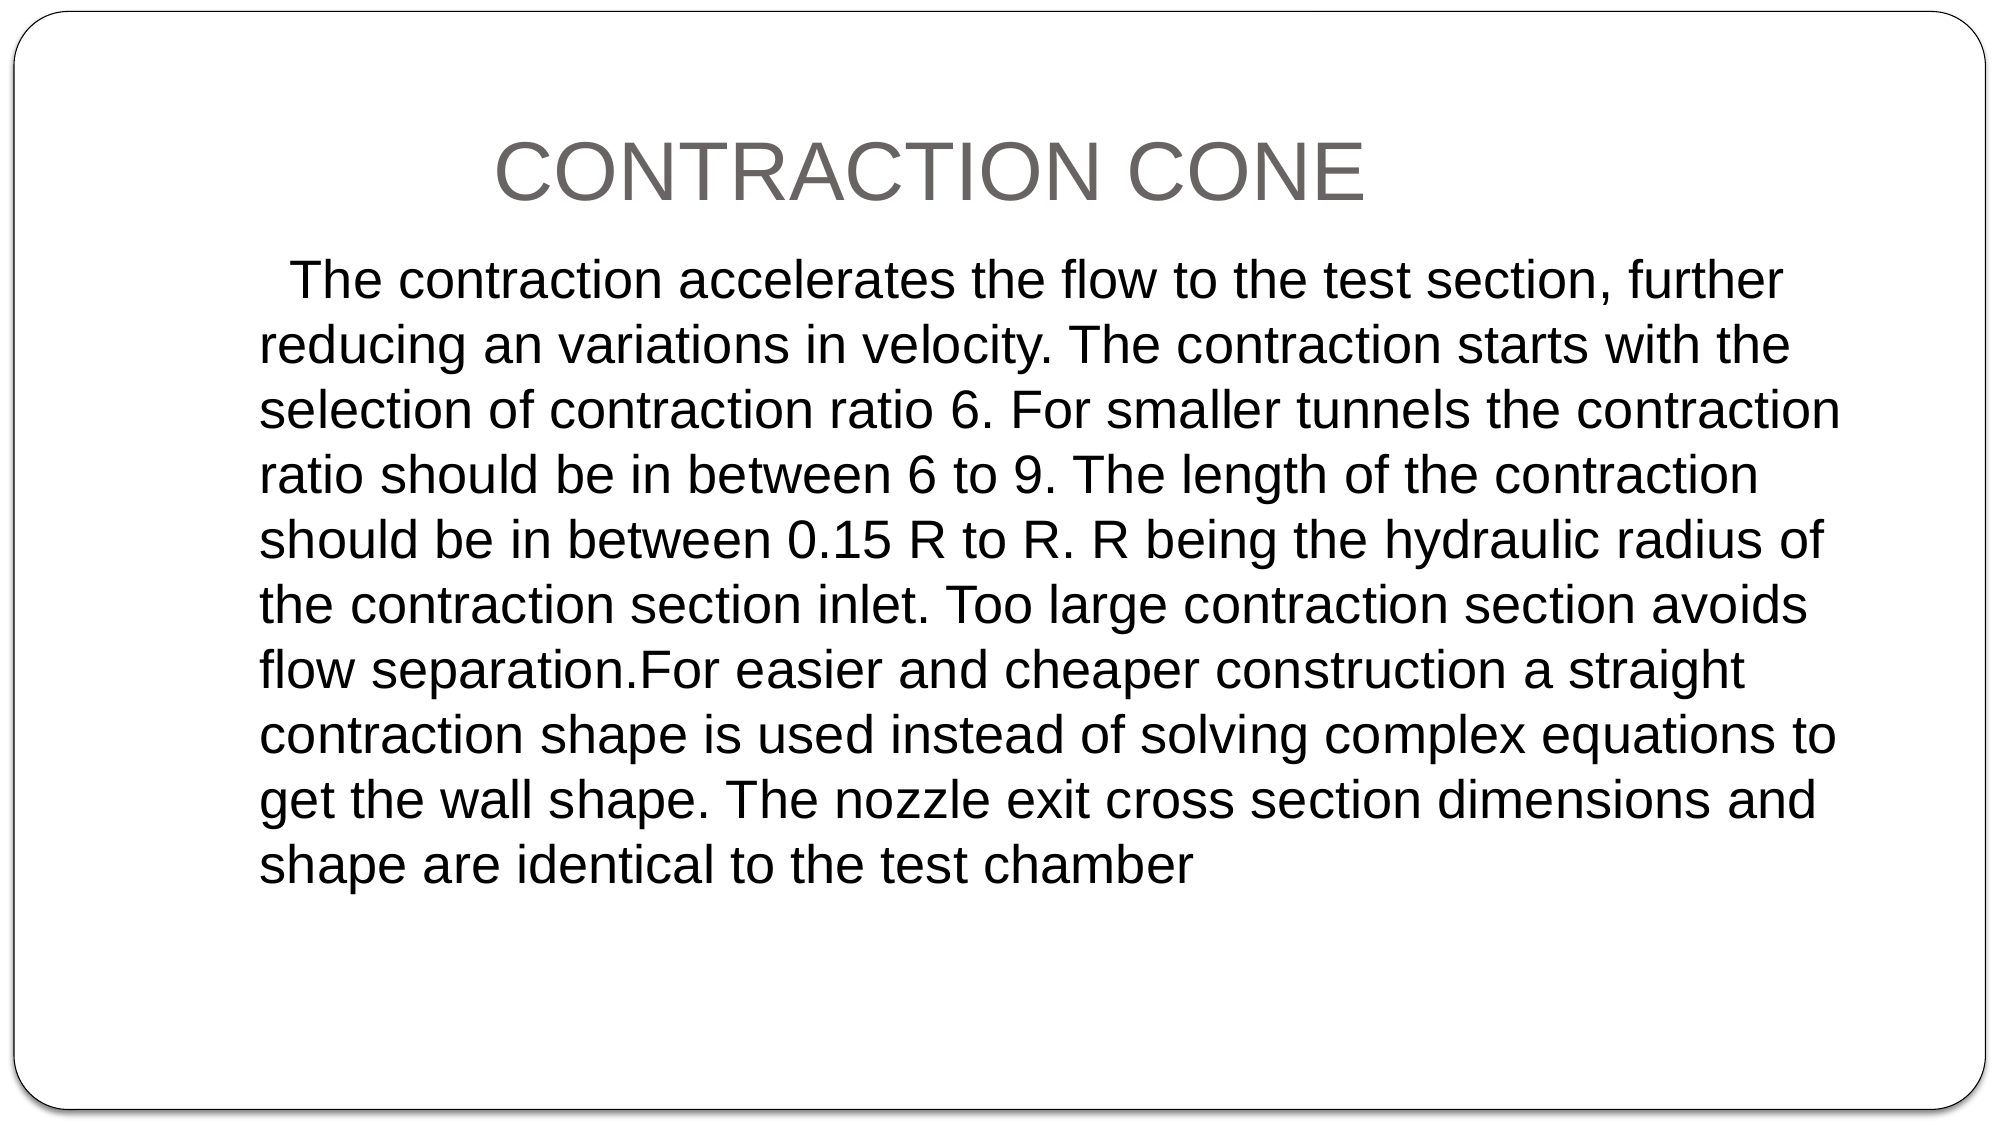

# CONTRACTION CONE
     The contraction accelerates the flow to the test section, further reducing an variations in velocity. The contraction starts with the selection of contraction ratio 6. For smaller tunnels the contraction ratio should be in between 6 to 9. The length of the contraction should be in between 0.15 R to R. R being the hydraulic radius of the contraction section inlet. Too large contraction section avoids flow separation.For easier and cheaper construction a straight contraction shape is used instead of solving complex equations to get the wall shape. The nozzle exit cross section dimensions and shape are identical to the test chamber